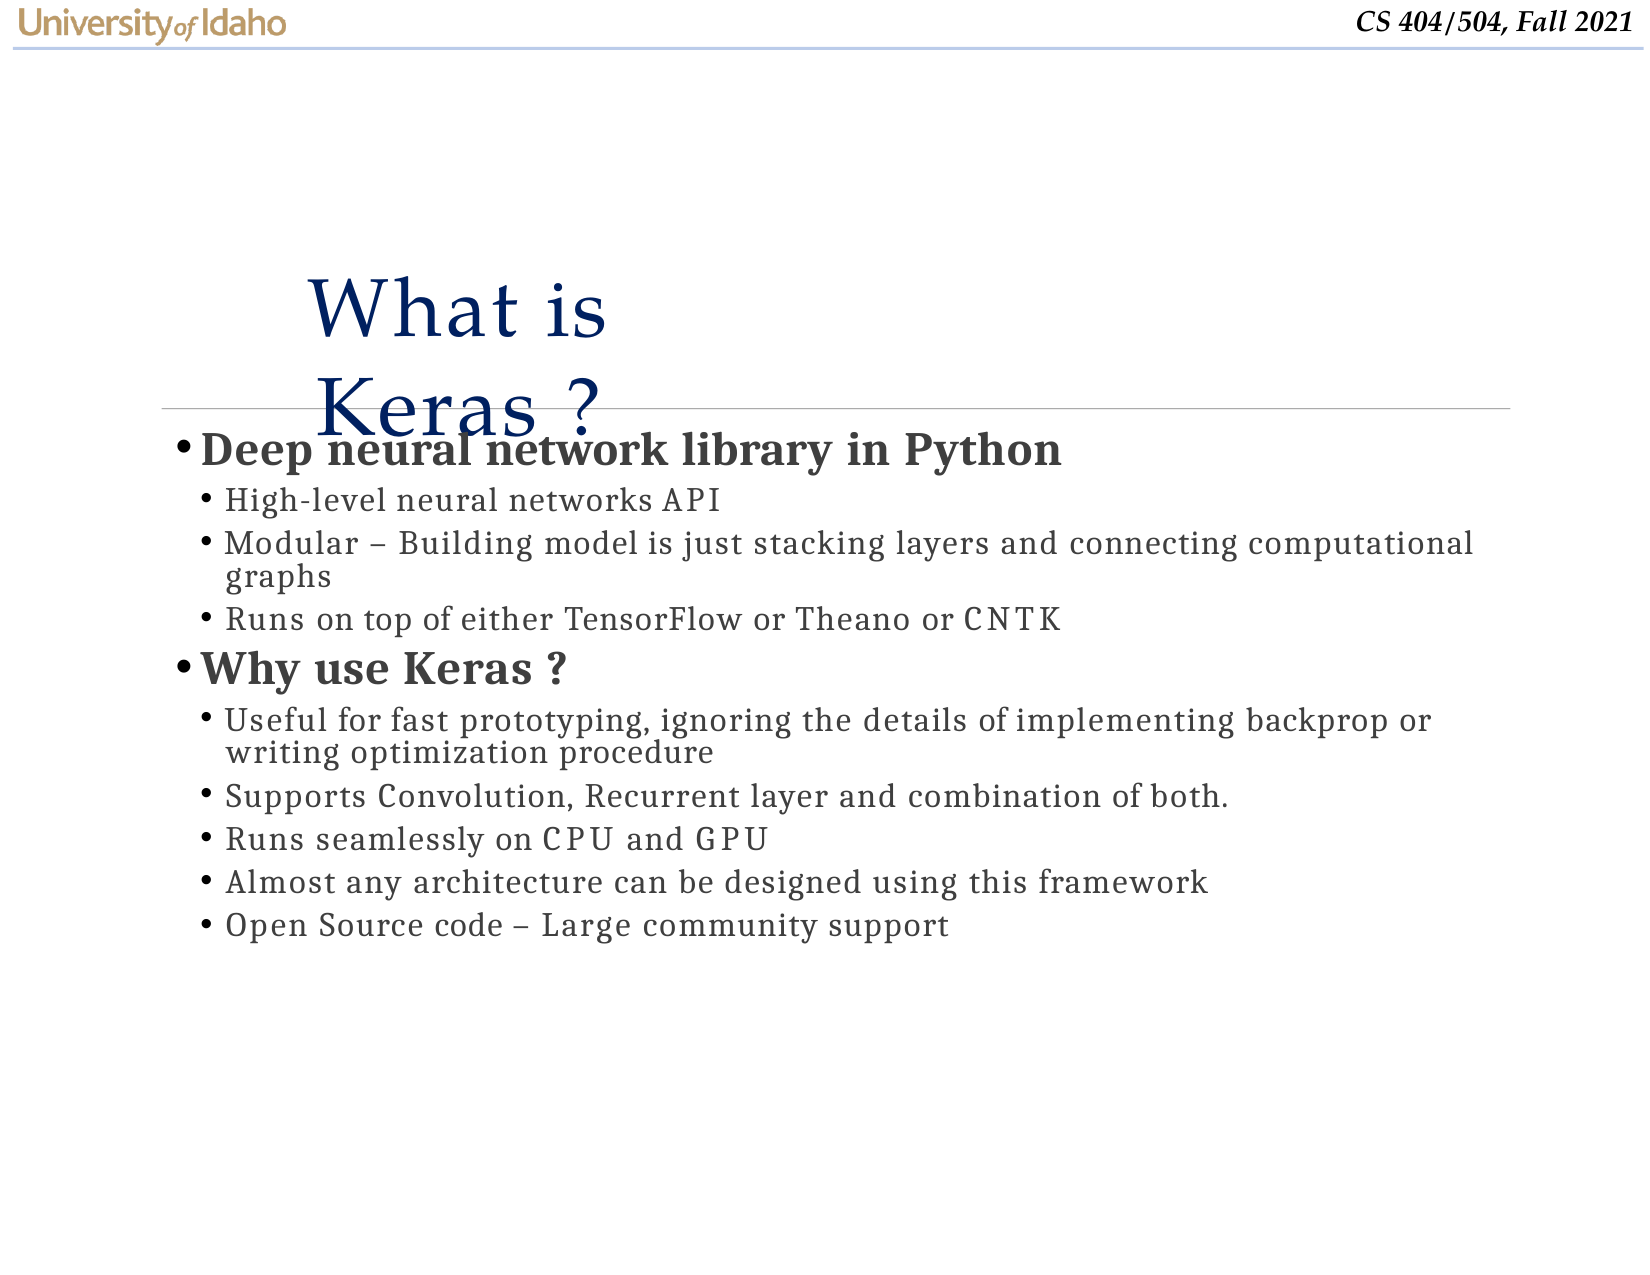

# What is Keras ?

Deep neural network library in Python
High-level neural networks API
Modular – Building model is just stacking layers and connecting computational  graphs
Runs on top of either TensorFlow or Theano or CNTK
Why use Keras ?
Useful for fast prototyping, ignoring the details of implementing backprop or  writing optimization procedure
Supports Convolution, Recurrent layer and combination of both.
Runs seamlessly on CPU and GPU
Almost any architecture can be designed using this framework
Open Source code – Large community support